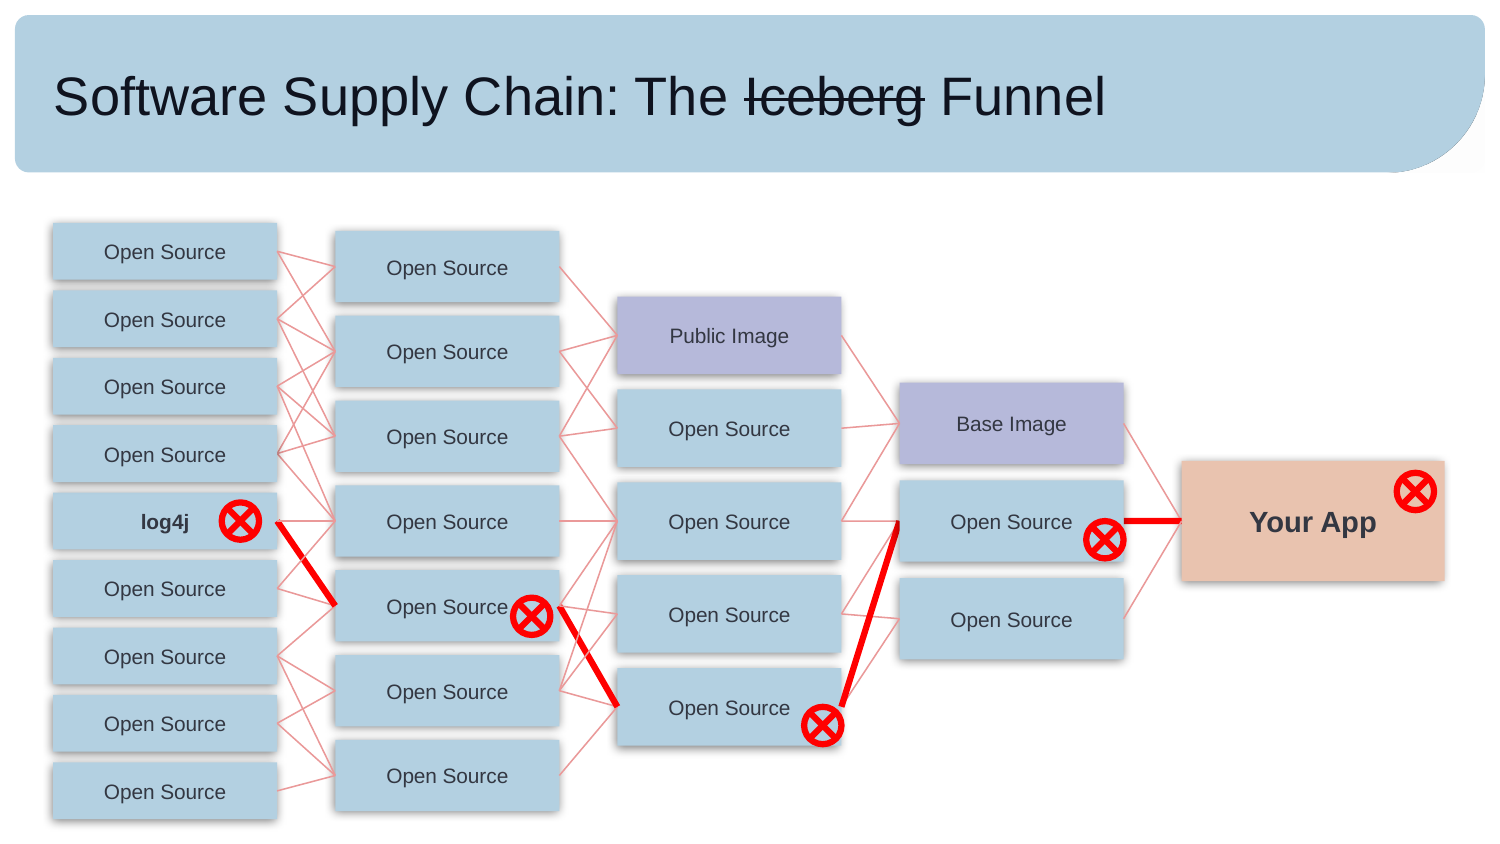

# Software Supply Chain: The Iceberg Funnel
Open Source
Open Source
Open Source
Public Image
Open Source
Open Source
Base Image
Open Source
Open Source
Open Source
Your App

Open Source
Open Source
Open Source
log4j

Open Source
Open Source
Open Source
Open Source

Open Source
Open Source
Open Source
Open Source
Open Source

Open Source